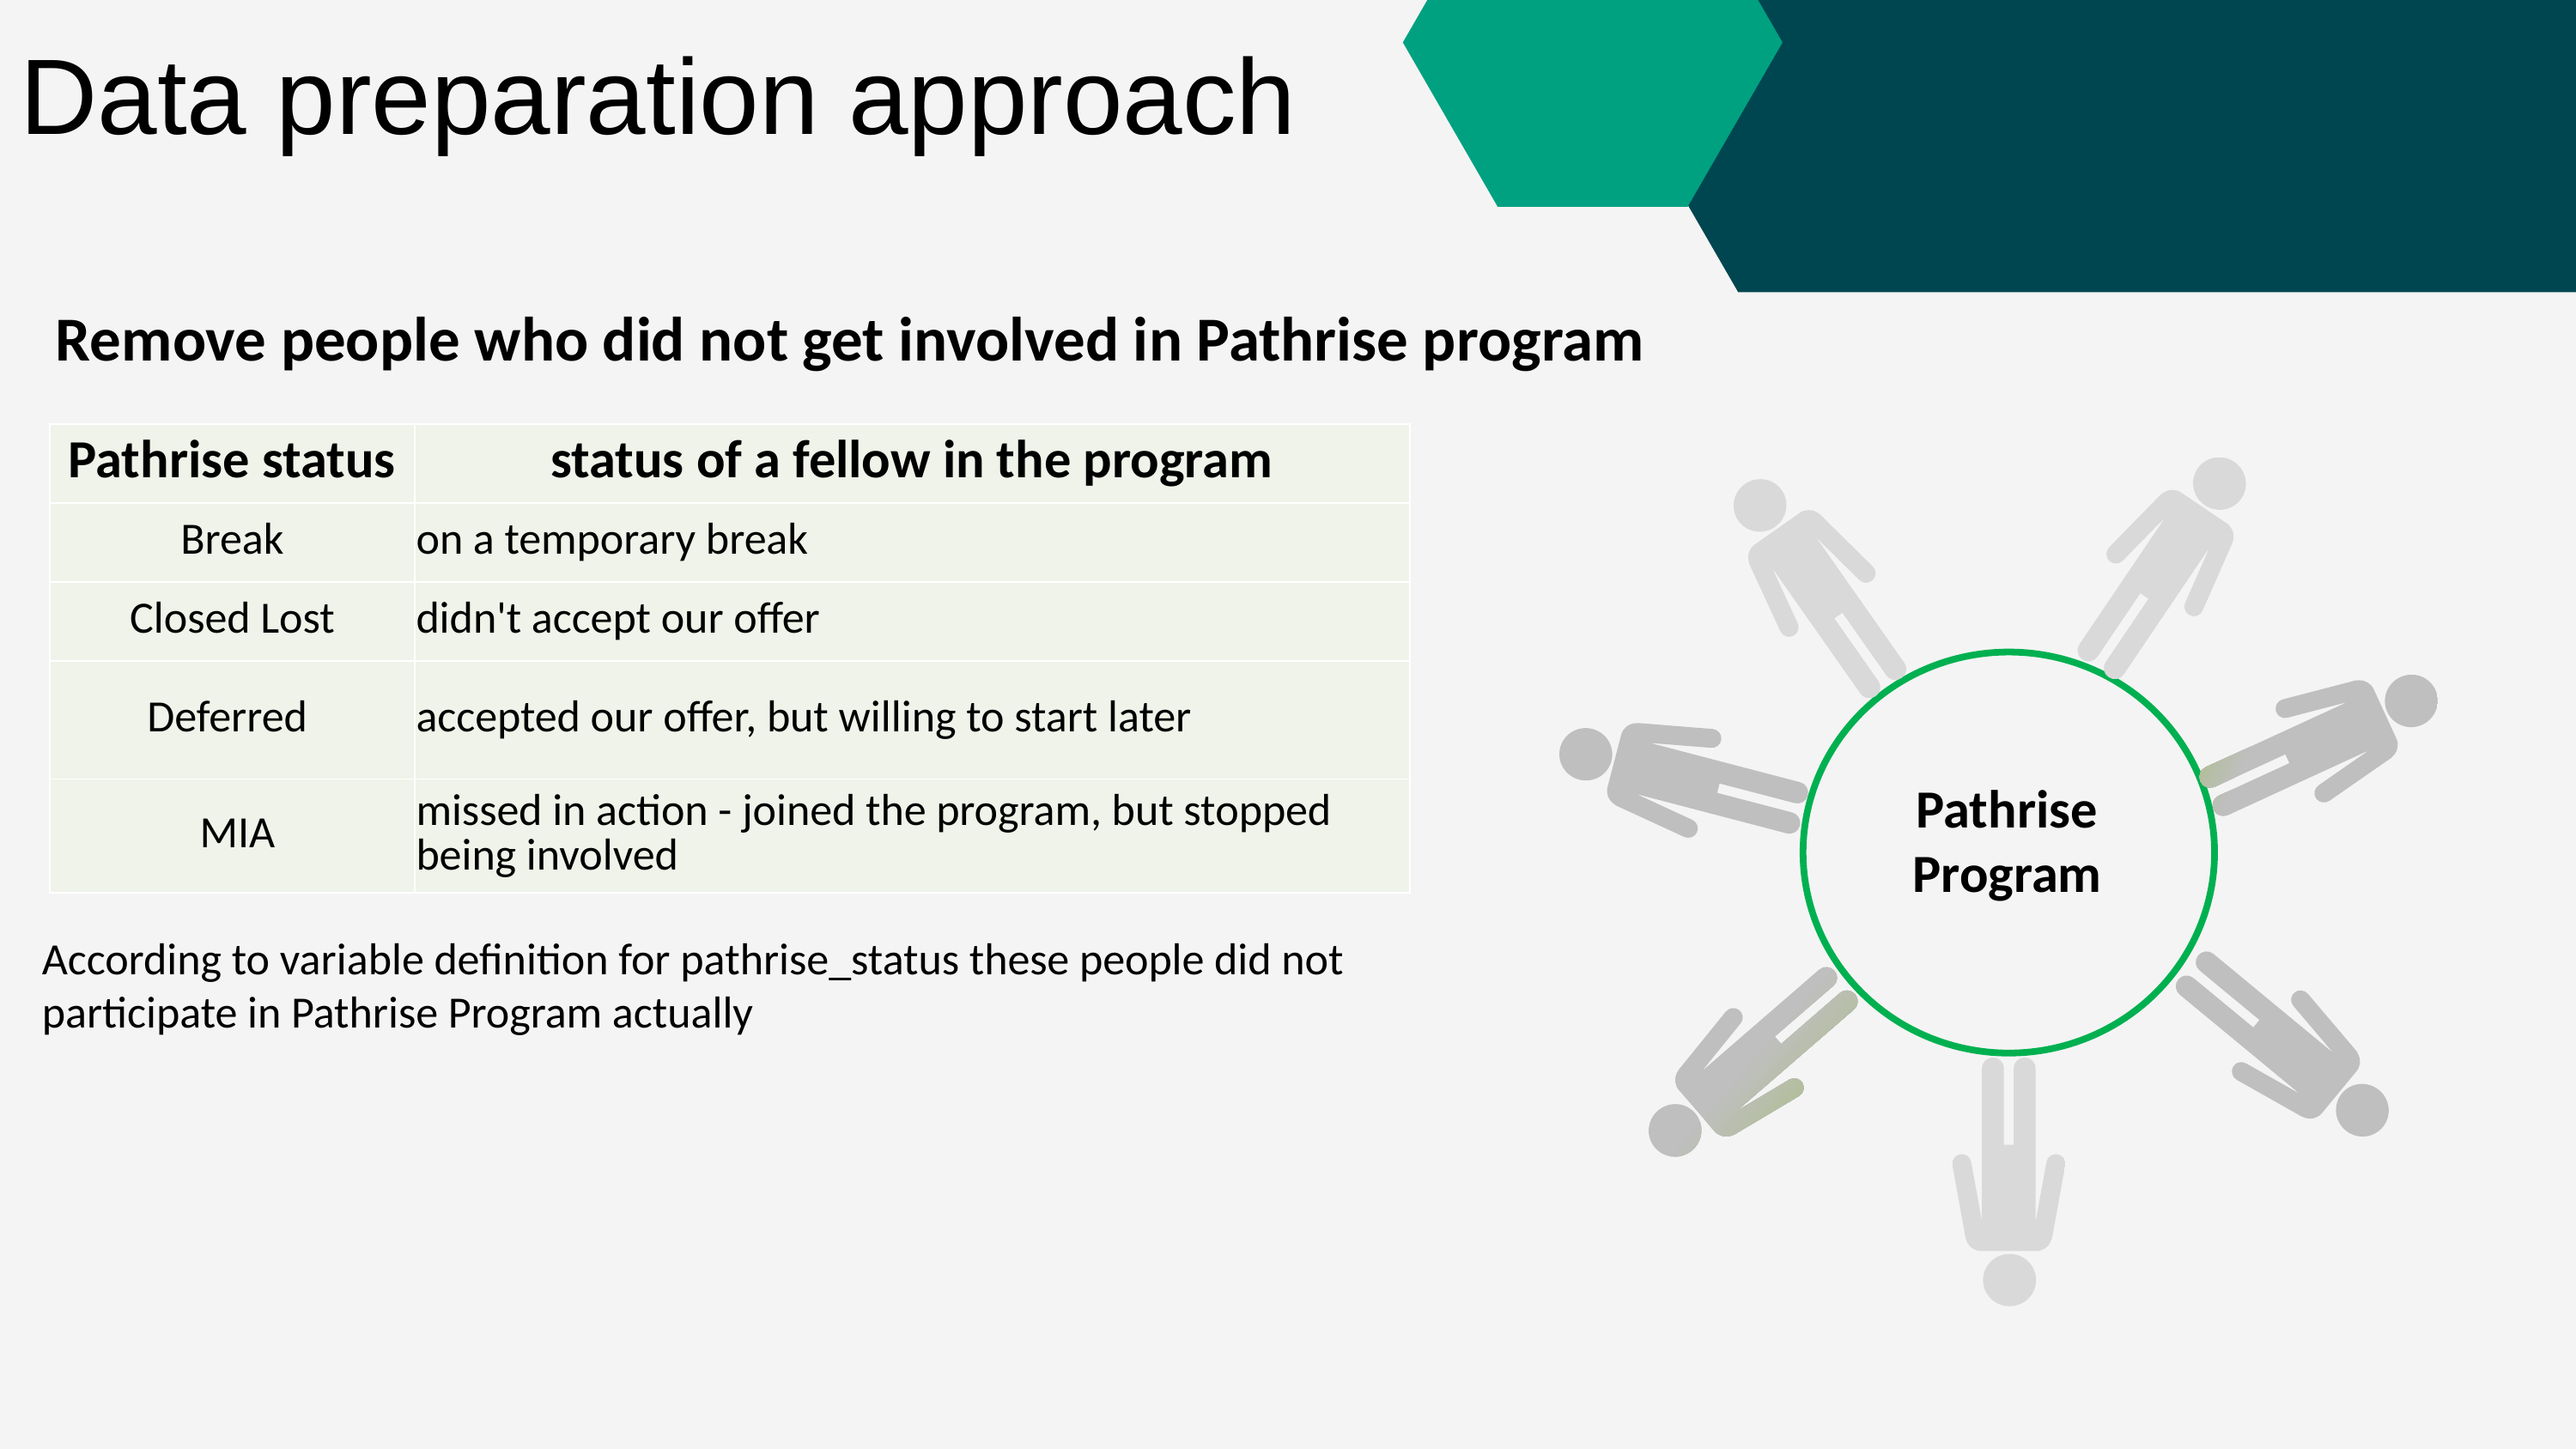

Data preparation approach
Remove people who did not get involved in Pathrise program
| Pathrise status | status of a fellow in the program |
| --- | --- |
| Break | on a temporary break |
| Closed Lost | didn't accept our offer |
| Deferred | accepted our offer, but willing to start later |
| MIA | missed in action - joined the program, but stopped being involved |

Pathrise Program

According to variable definition for pathrise_status these people did not participate in Pathrise Program actually